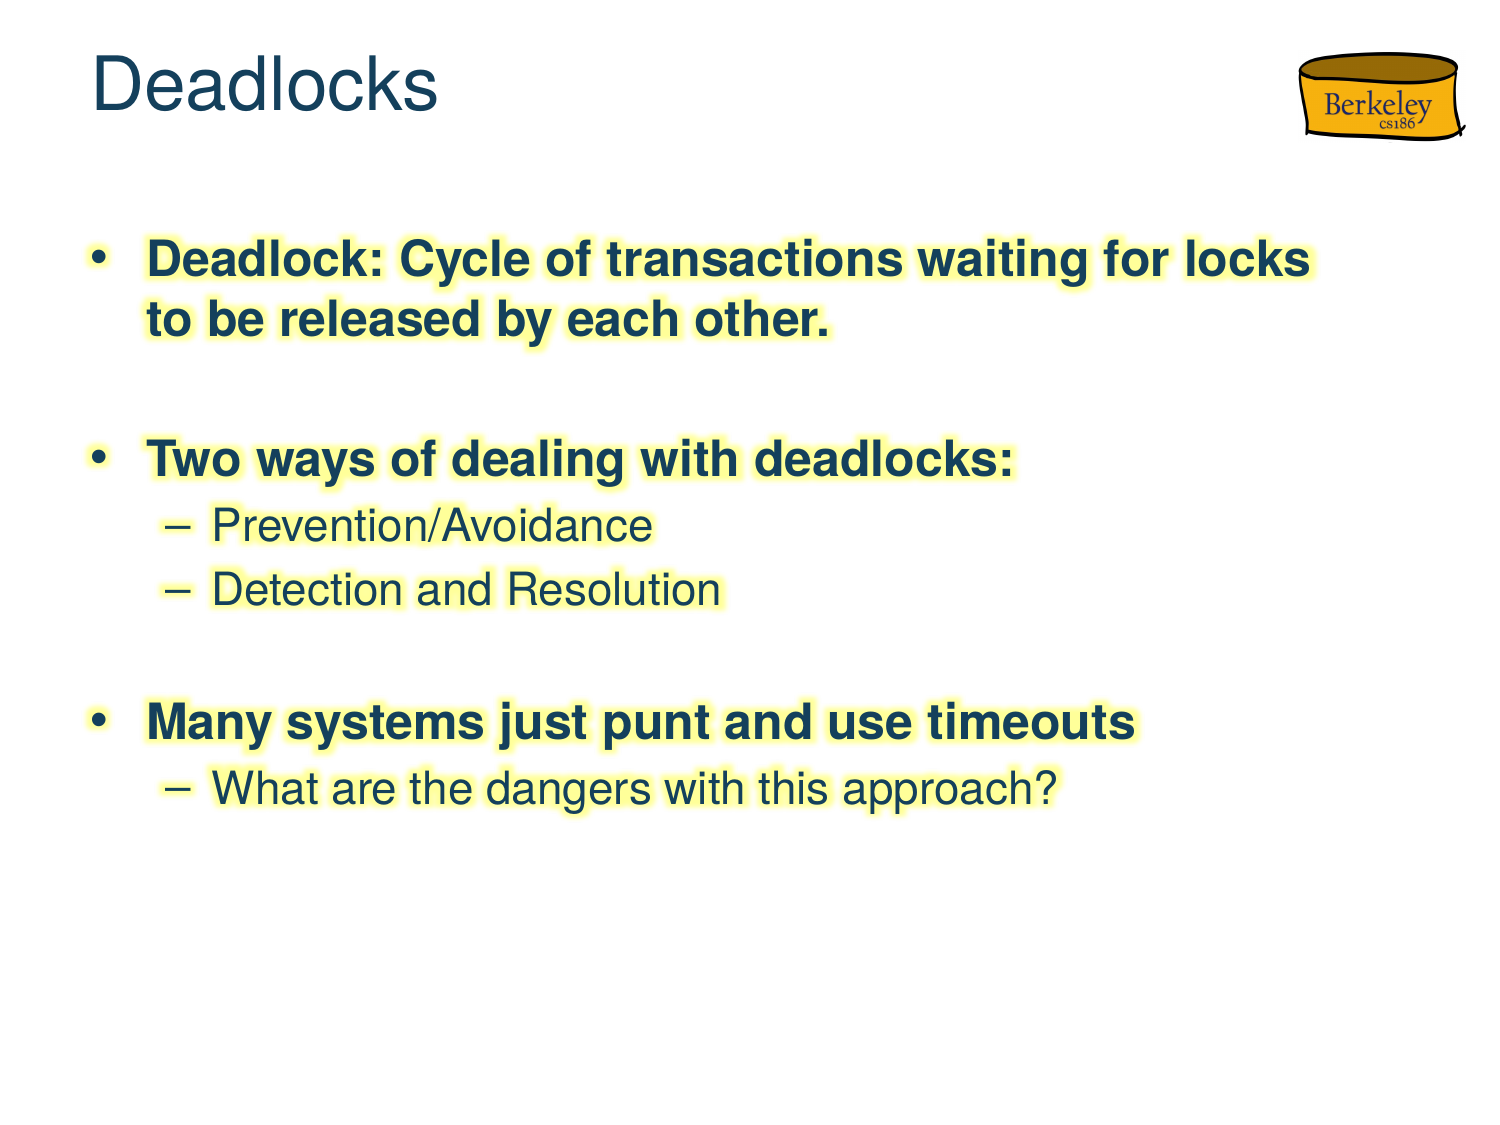

# Deadlocks
Deadlock: Cycle of transactions waiting for locks to be released by each other.

Two ways of dealing with deadlocks:
Prevention/Avoidance
Detection and Resolution

Many systems just punt and use timeouts
What are the dangers with this approach?